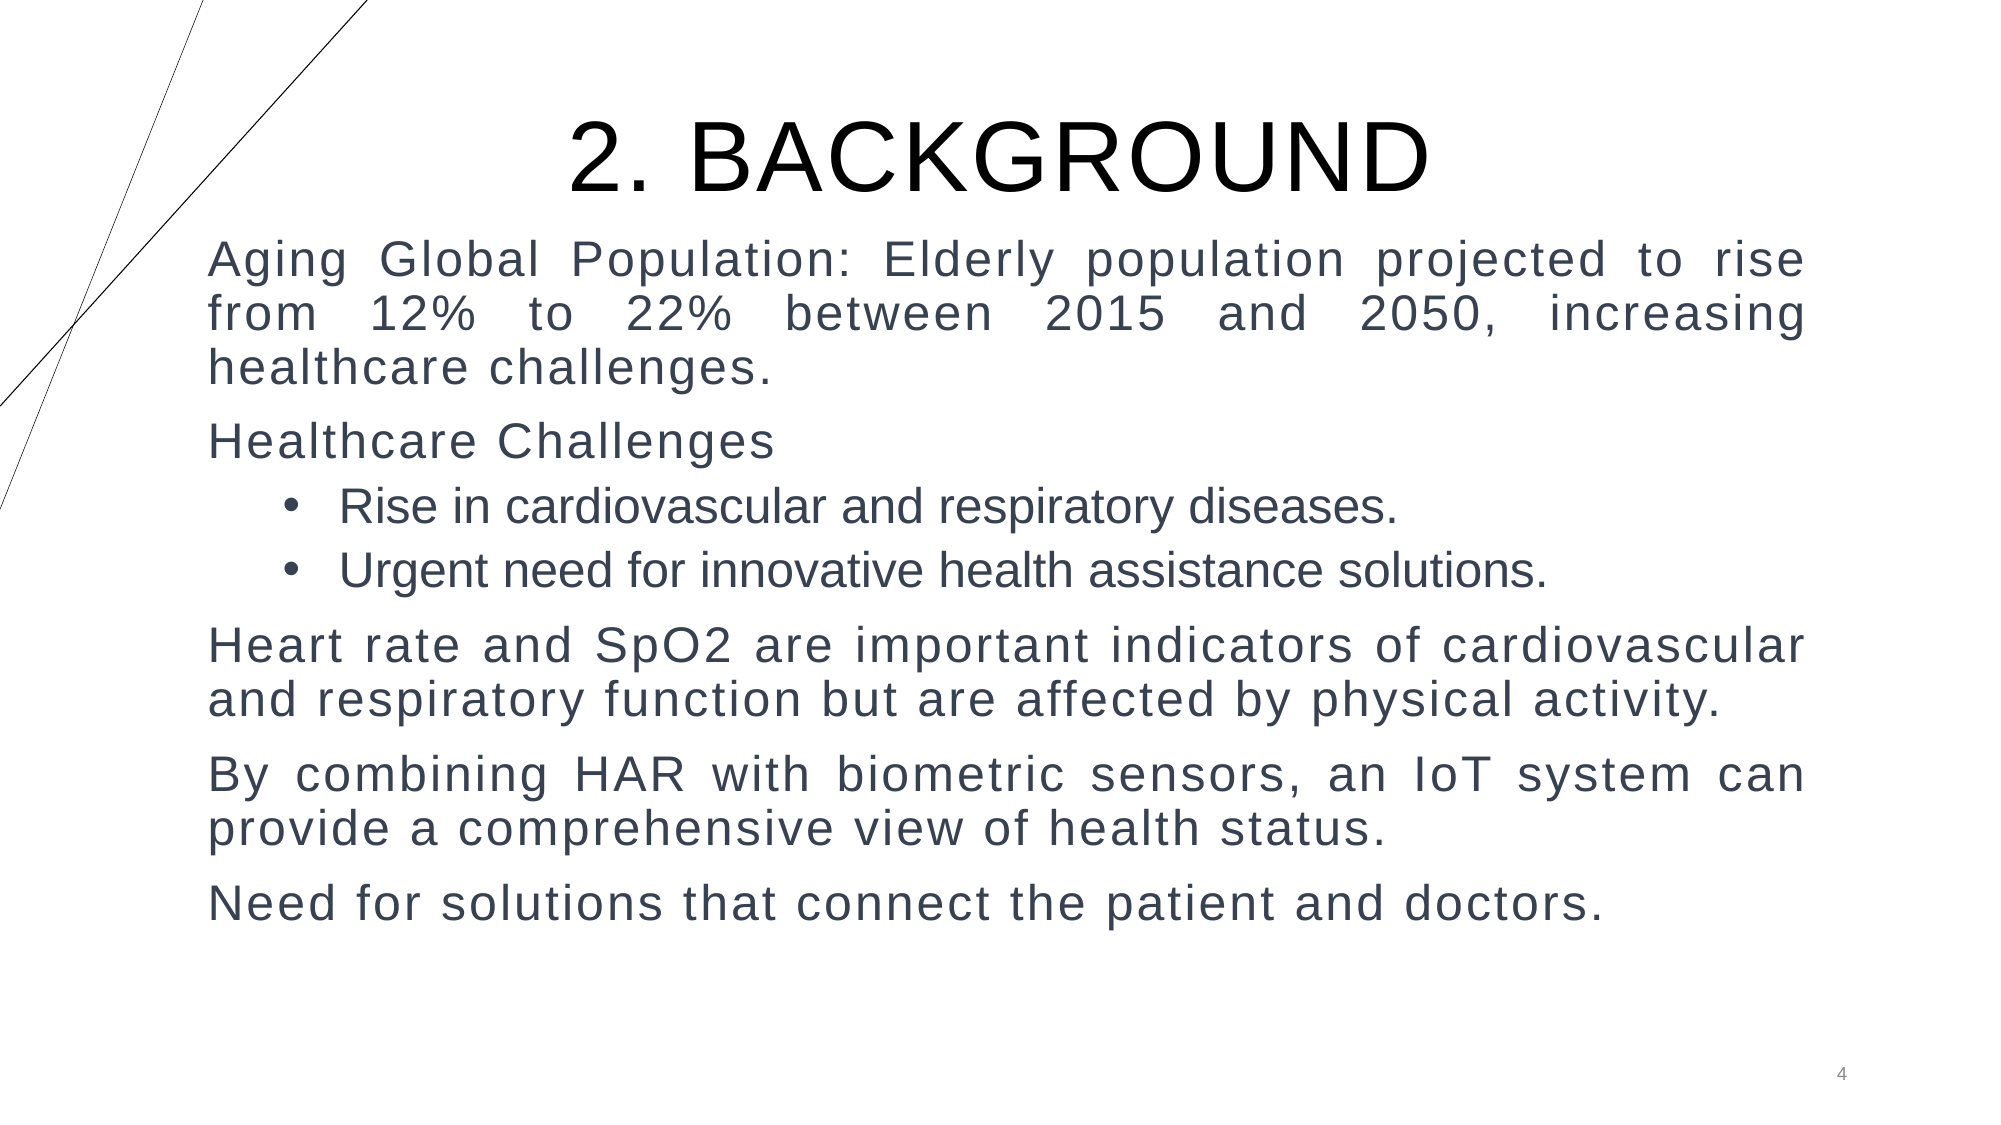

# 2. Background

Aging Global Population: Elderly population projected to rise from 12% to 22% between 2015 and 2050, increasing healthcare challenges.
Healthcare Challenges
Rise in cardiovascular and respiratory diseases.
Urgent need for innovative health assistance solutions.
Heart rate and SpO2 are important indicators of cardiovascular and respiratory function but are affected by physical activity.
By combining HAR with biometric sensors, an IoT system can provide a comprehensive view of health status.
Need for solutions that connect the patient and doctors.
4